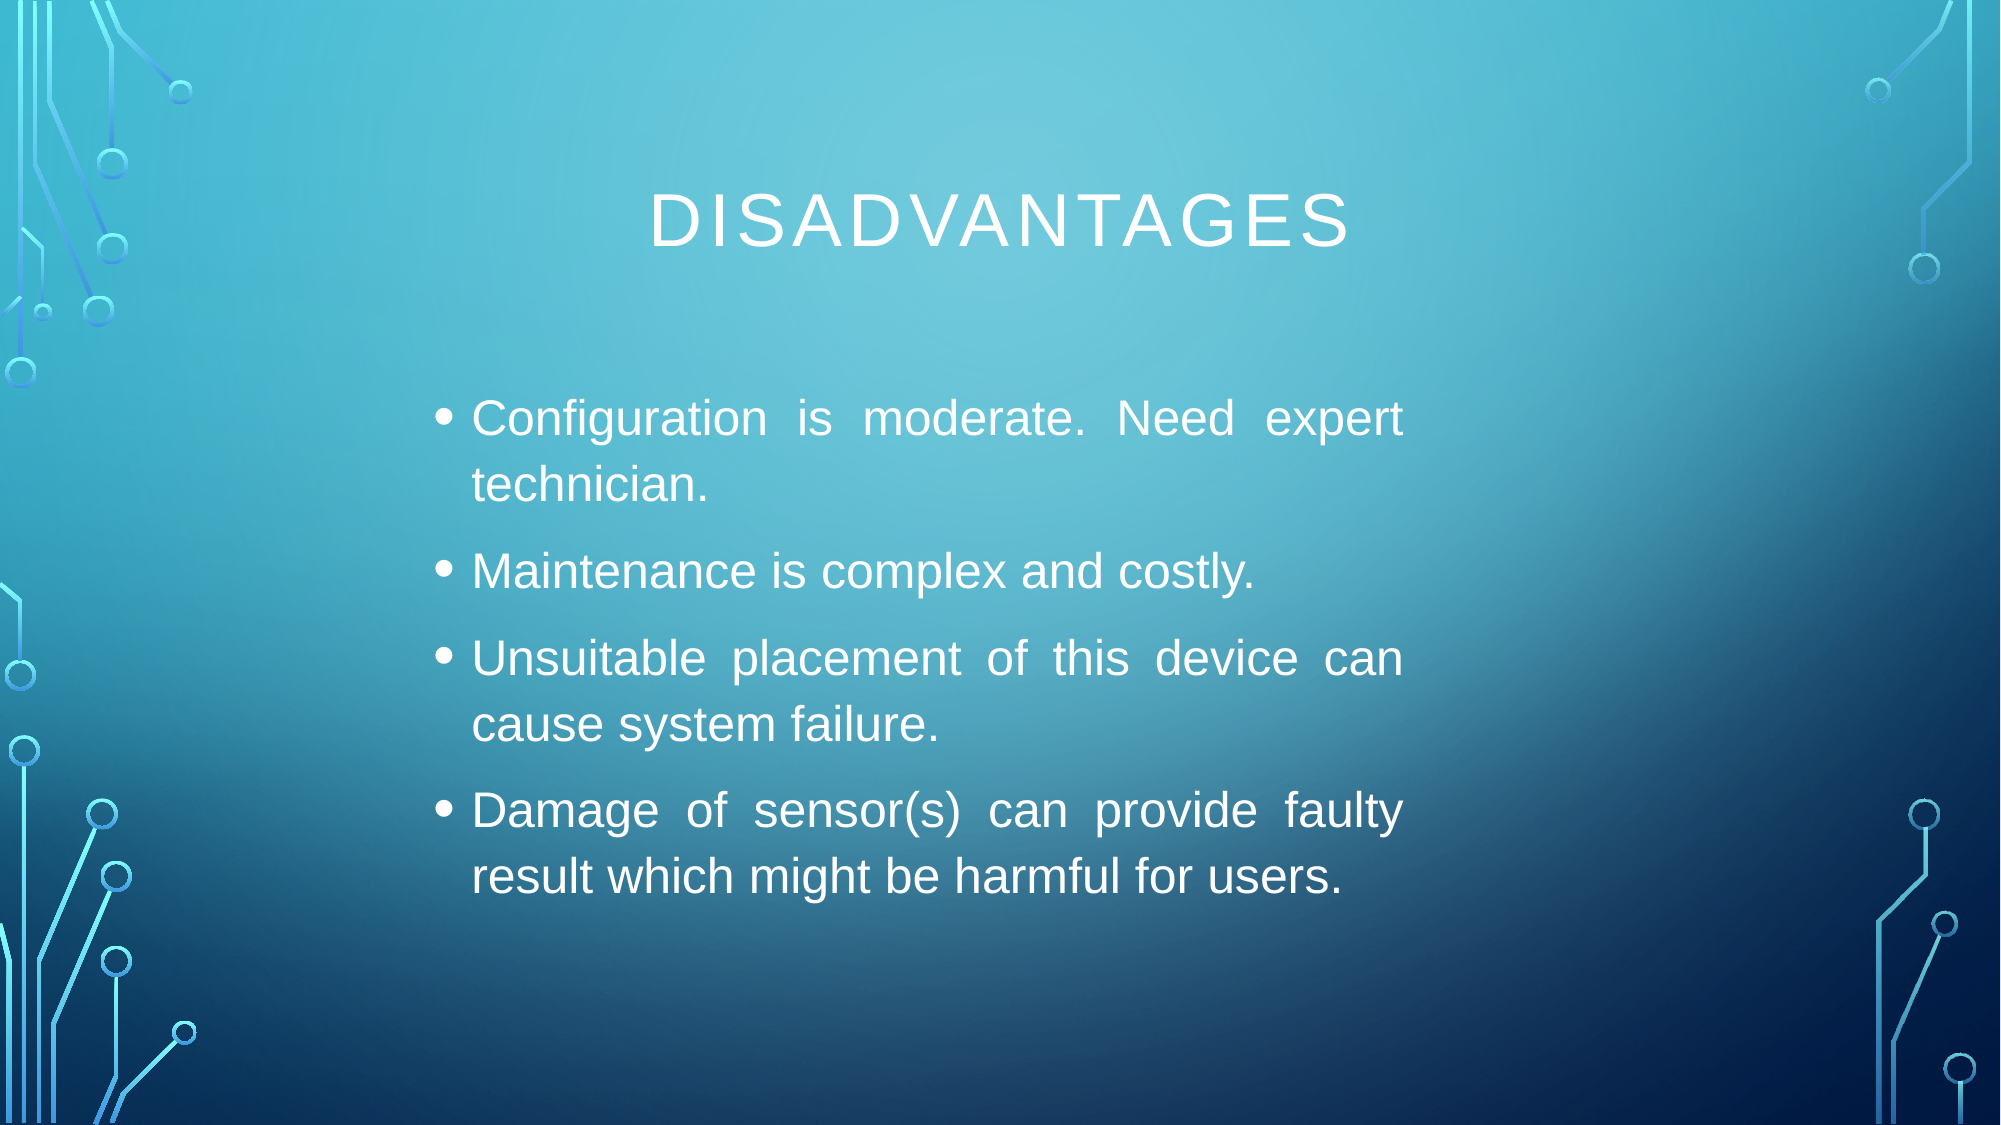

# DISADVANTAGES
Configuration is moderate. Need expert technician.
Maintenance is complex and costly.
Unsuitable placement of this device can cause system failure.
Damage of sensor(s) can provide faulty result which might be harmful for users.